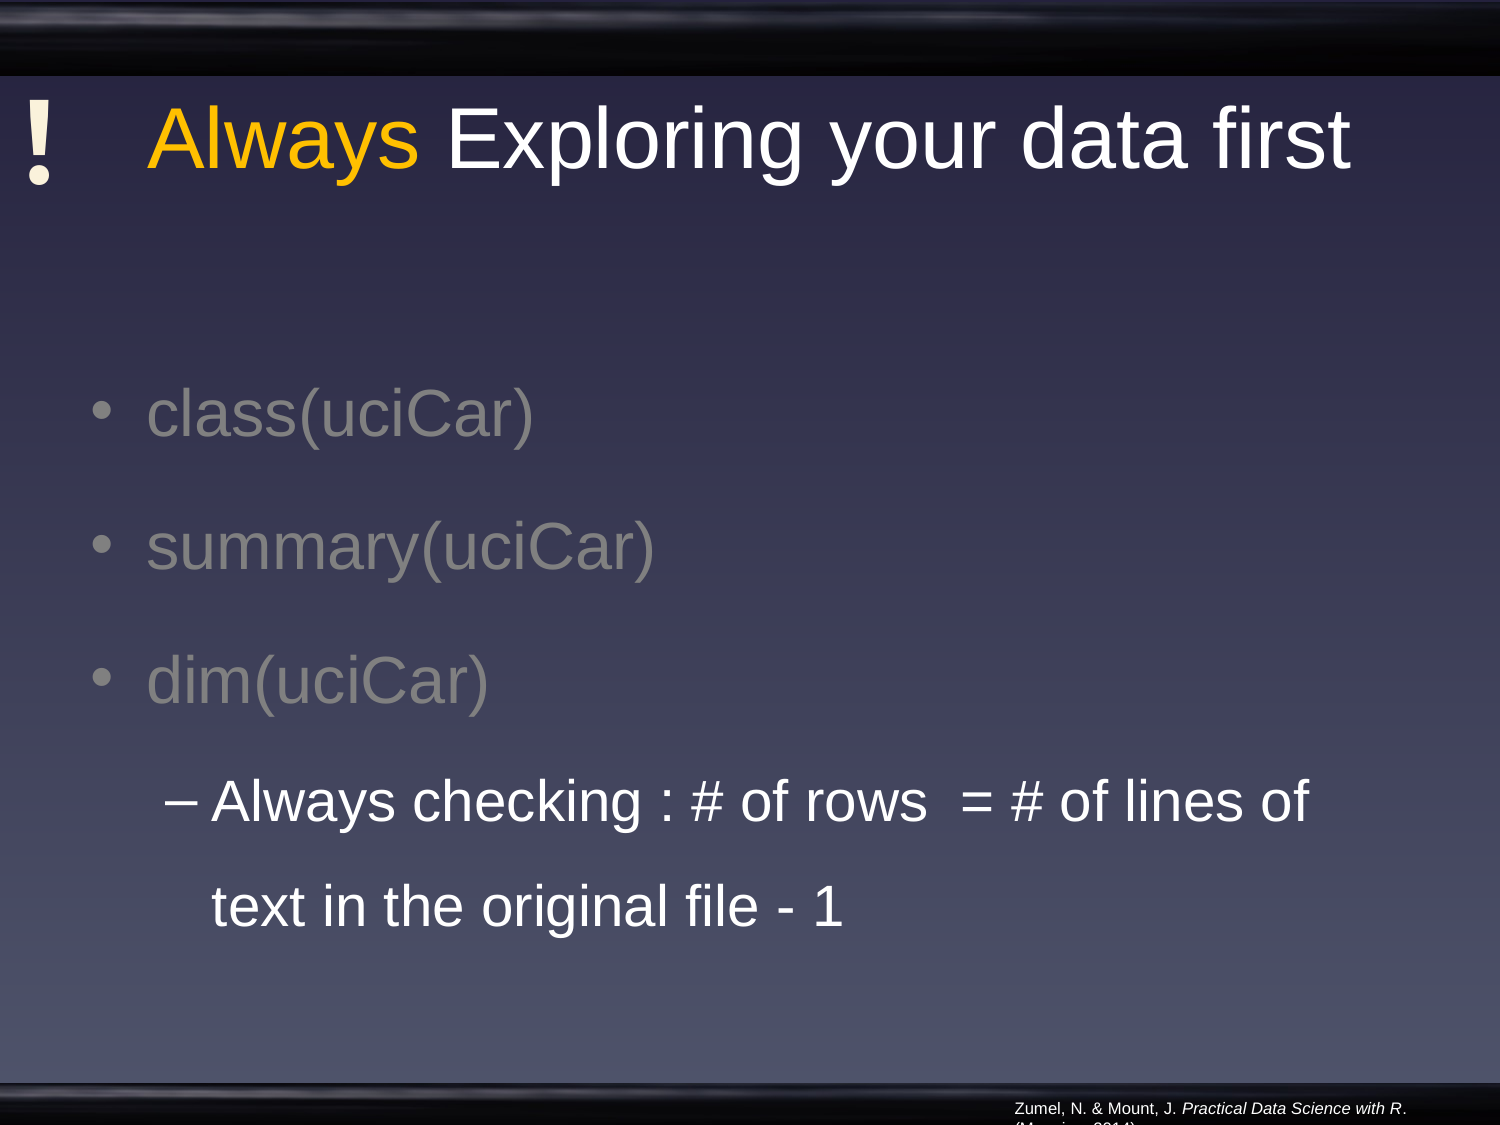

# Always Exploring your data first
class(uciCar)
summary(uciCar)
dim(uciCar)
Always checking : # of rows  = # of lines of text in the original file - 1